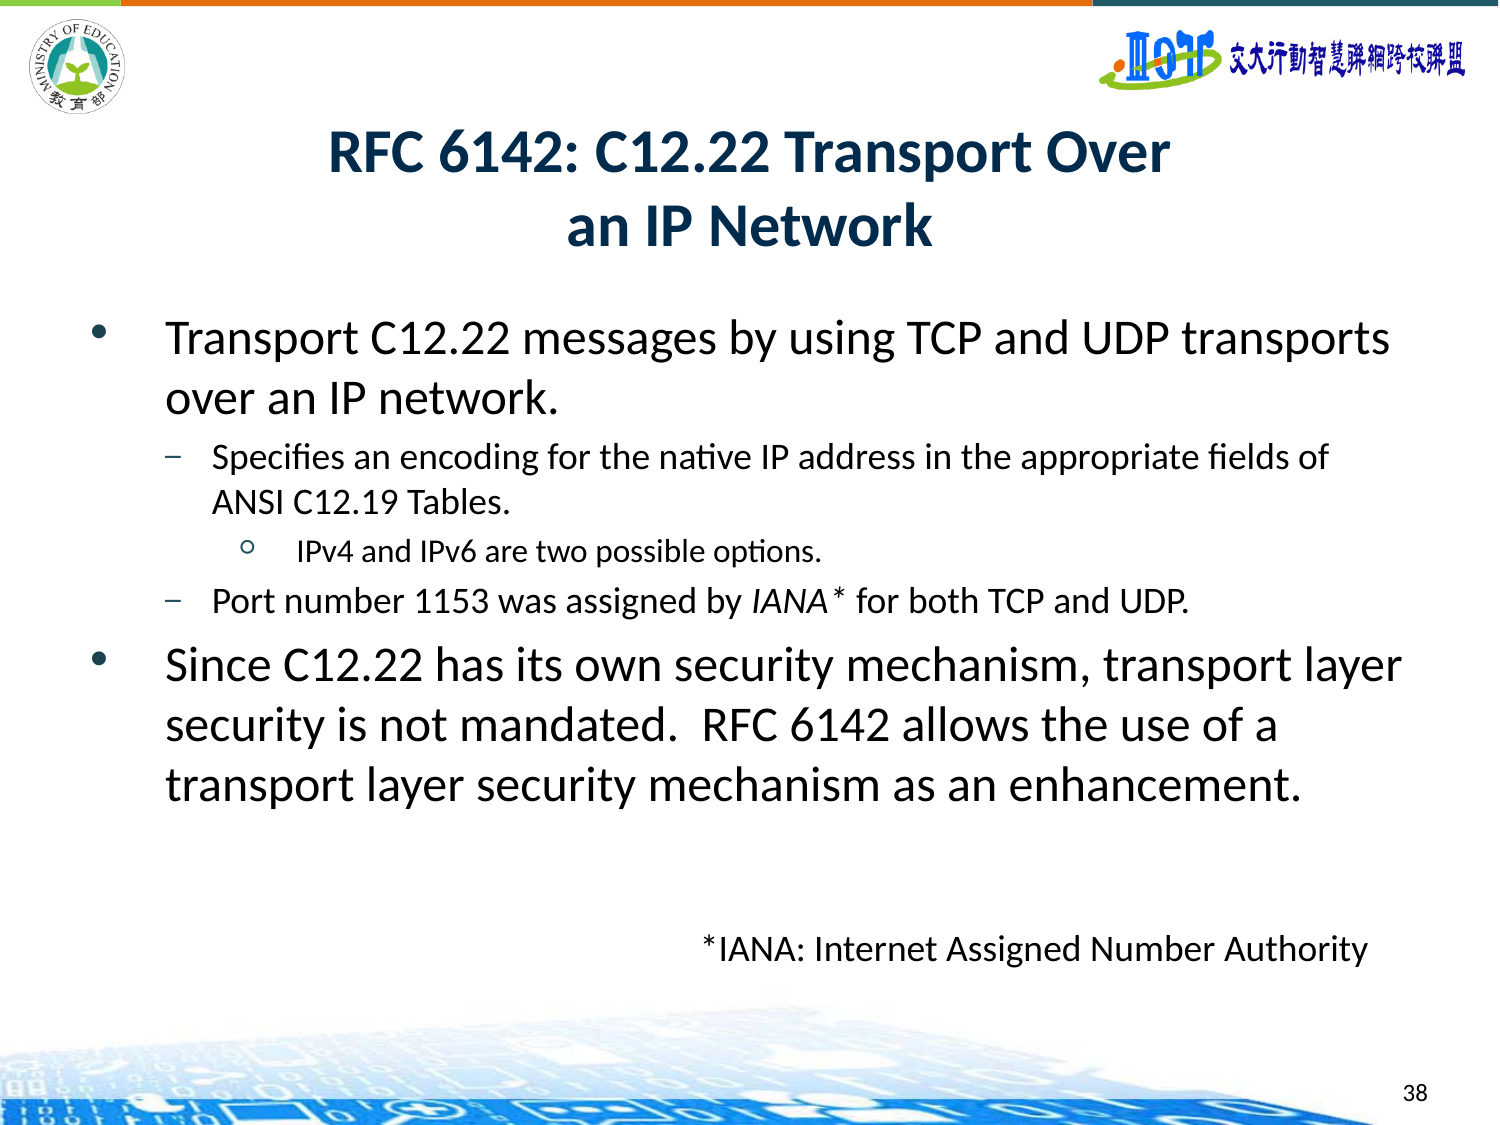

# RFC 6142: C12.22 Transport Over an IP Network
Transport C12.22 messages by using TCP and UDP transports over an IP network.
Specifies an encoding for the native IP address in the appropriate fields of ANSI C12.19 Tables.
IPv4 and IPv6 are two possible options.
Port number 1153 was assigned by IANA* for both TCP and UDP.
Since C12.22 has its own security mechanism, transport layer security is not mandated.  RFC 6142 allows the use of a transport layer security mechanism as an enhancement.
*IANA: Internet Assigned Number Authority
38